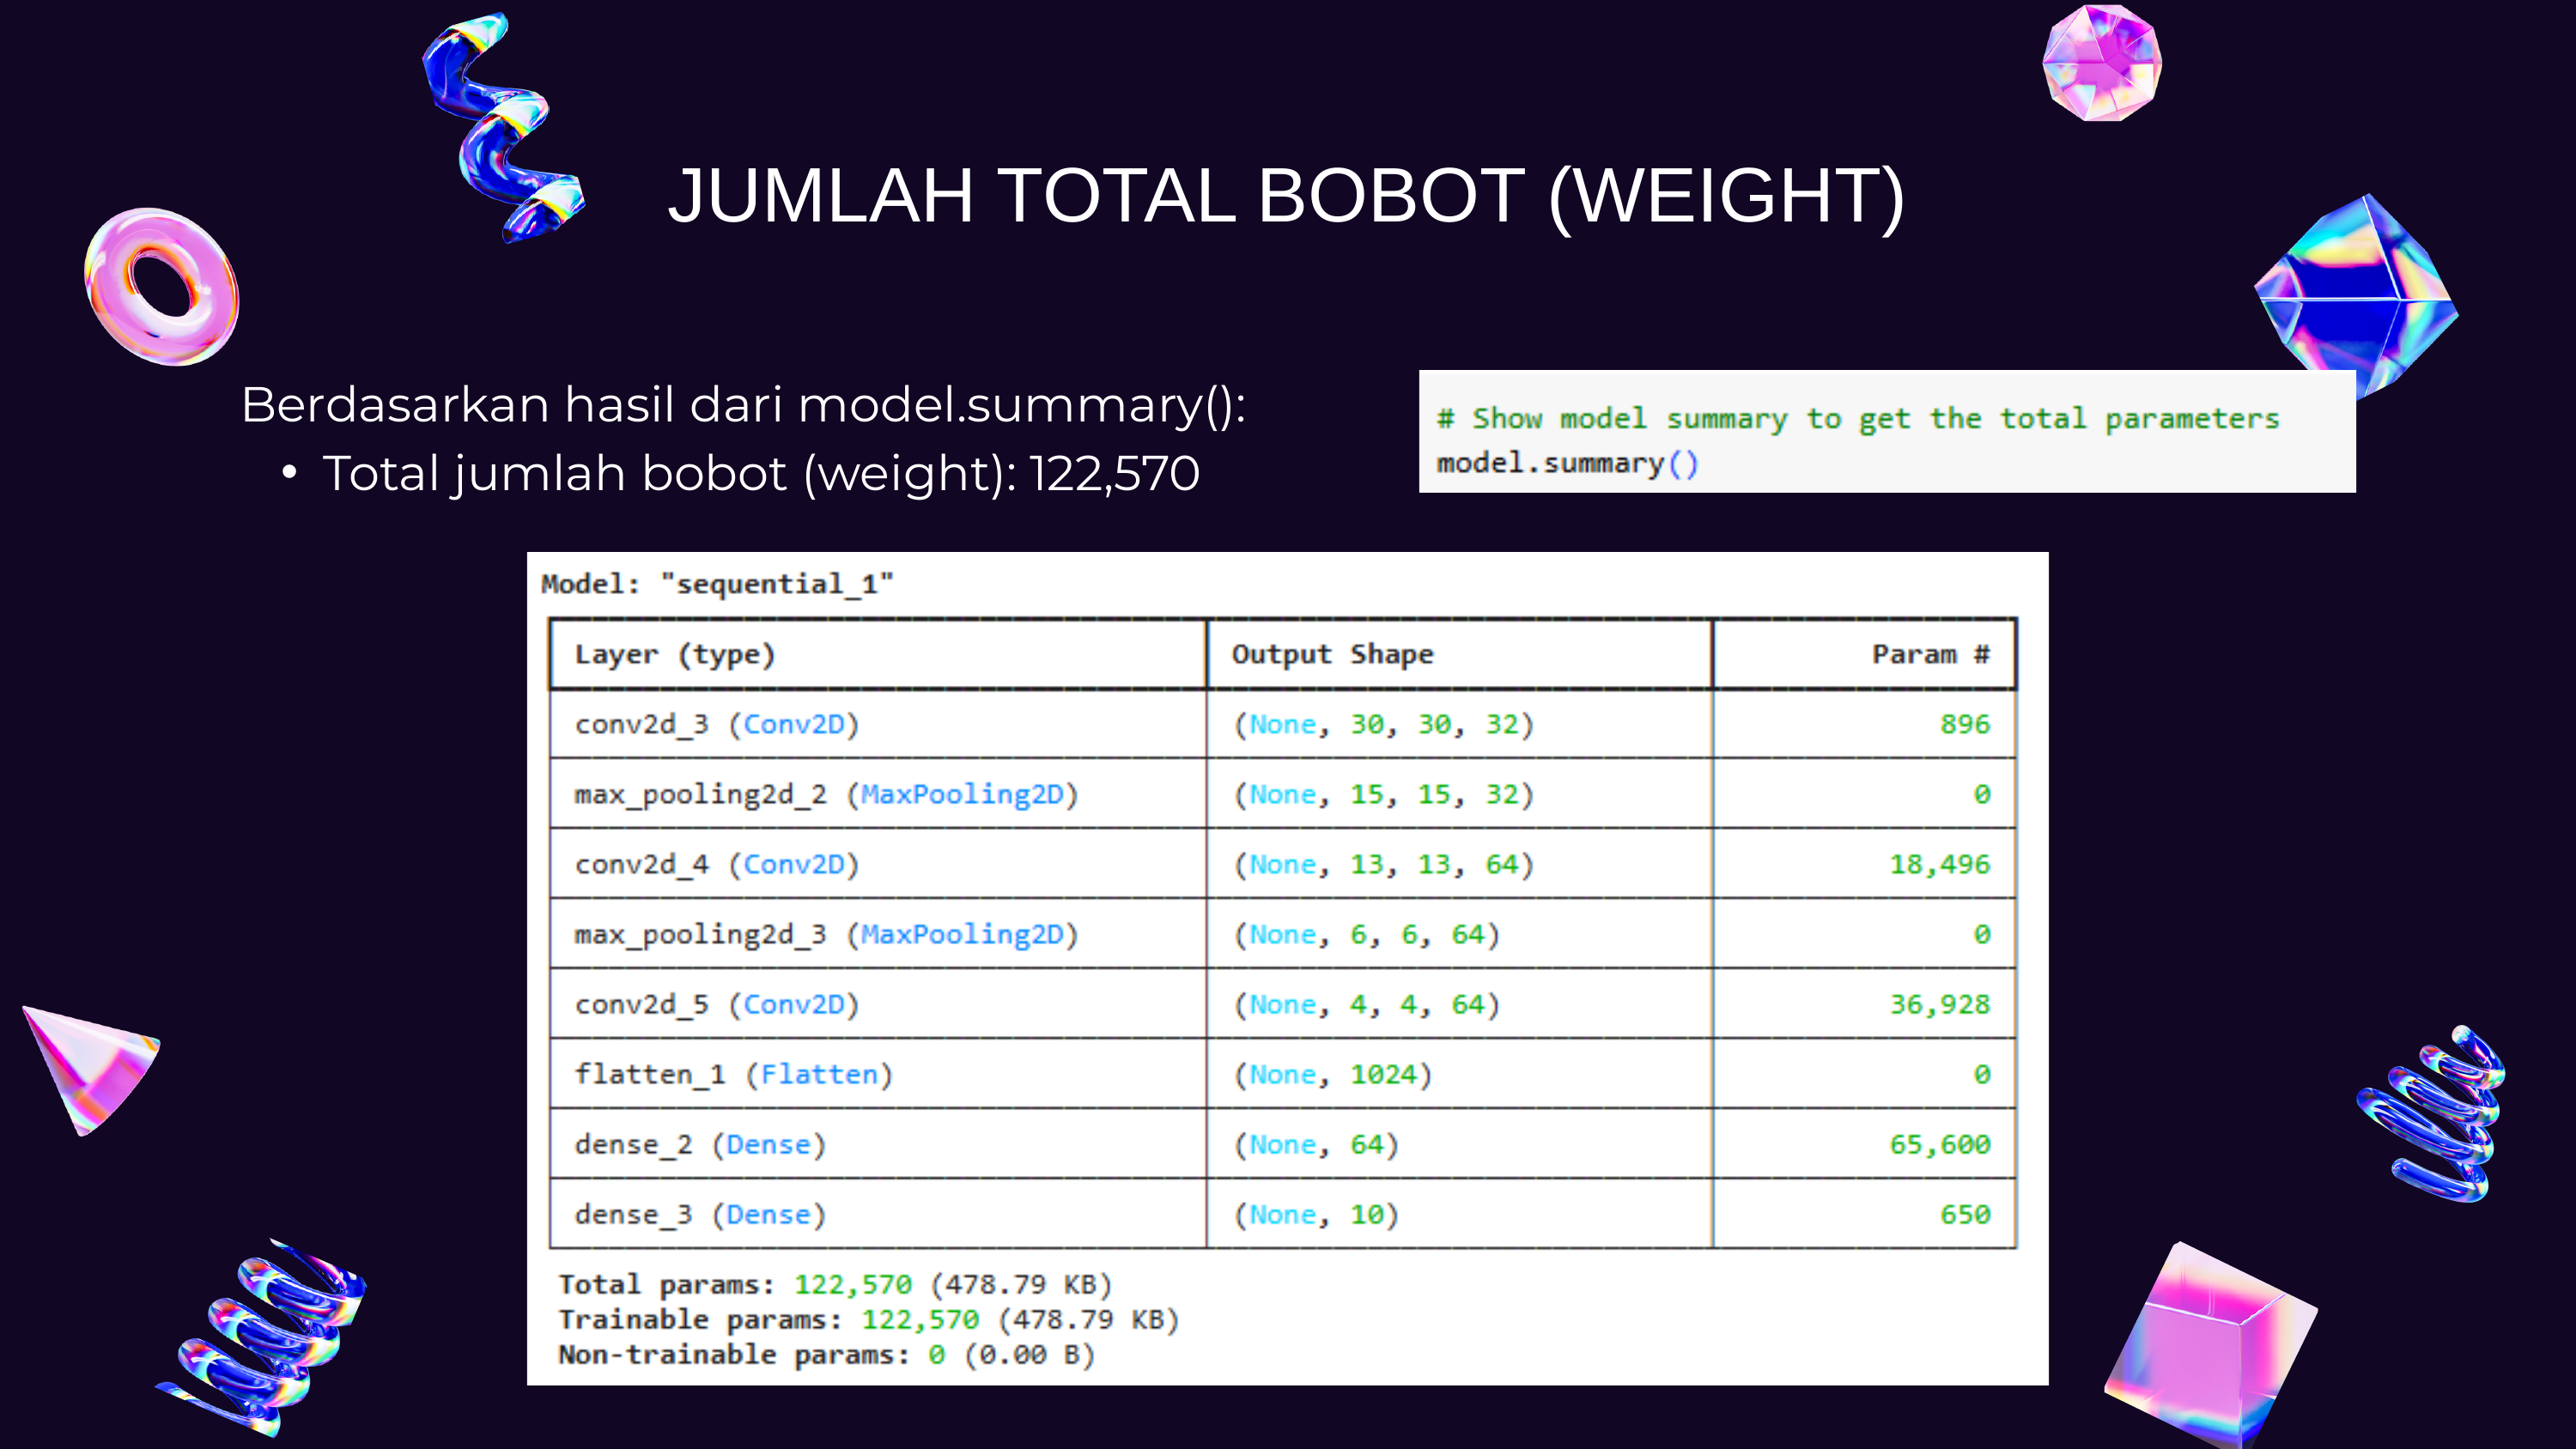

JUMLAH TOTAL BOBOT (WEIGHT)

Berdasarkan hasil dari model.summary():
Total jumlah bobot (weight): 122,570